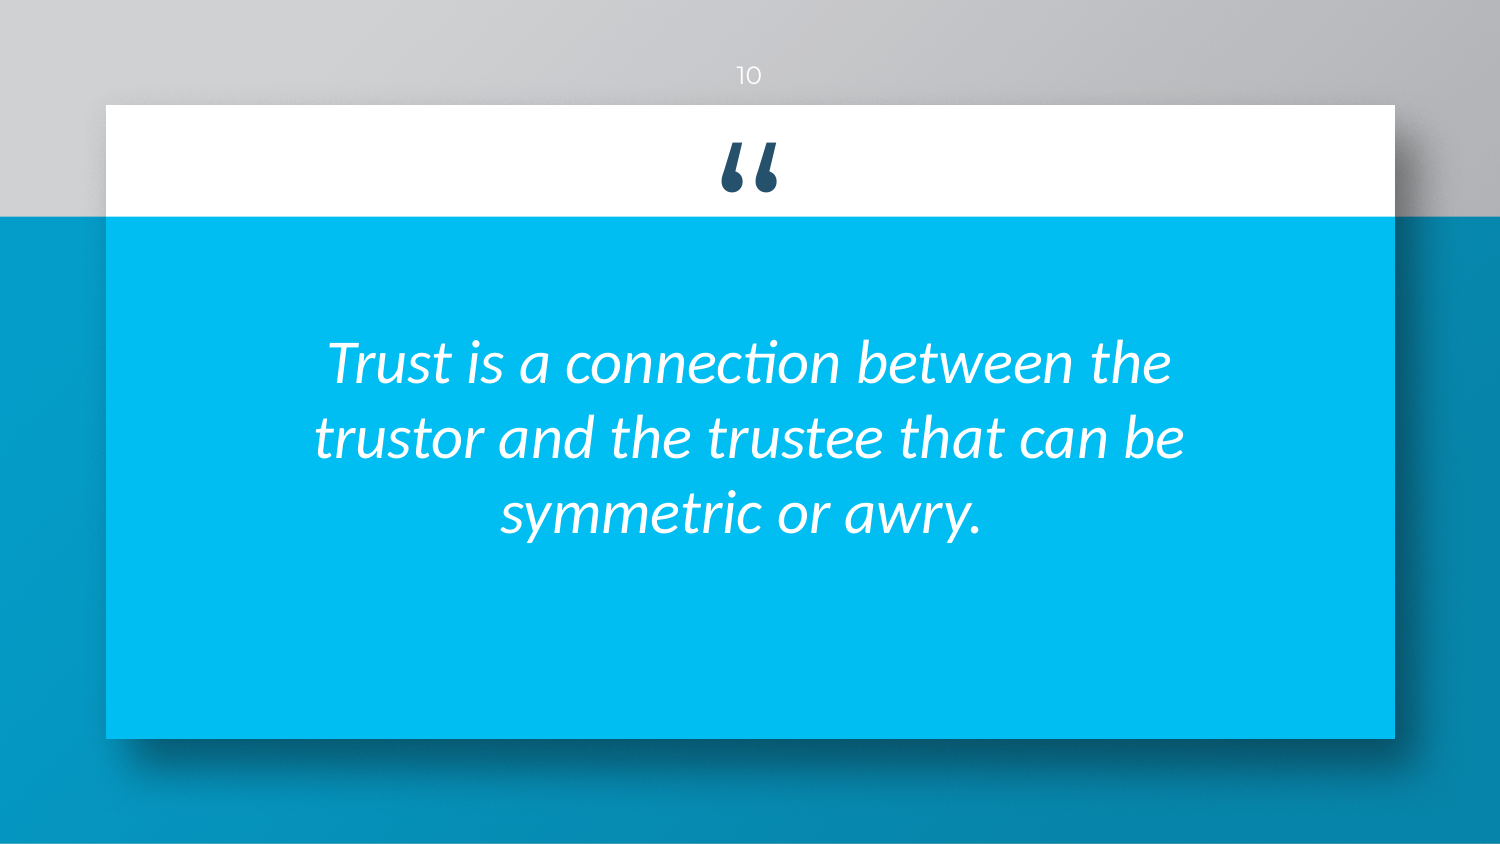

10
Trust is a connection between the trustor and the trustee that can be symmetric or awry.